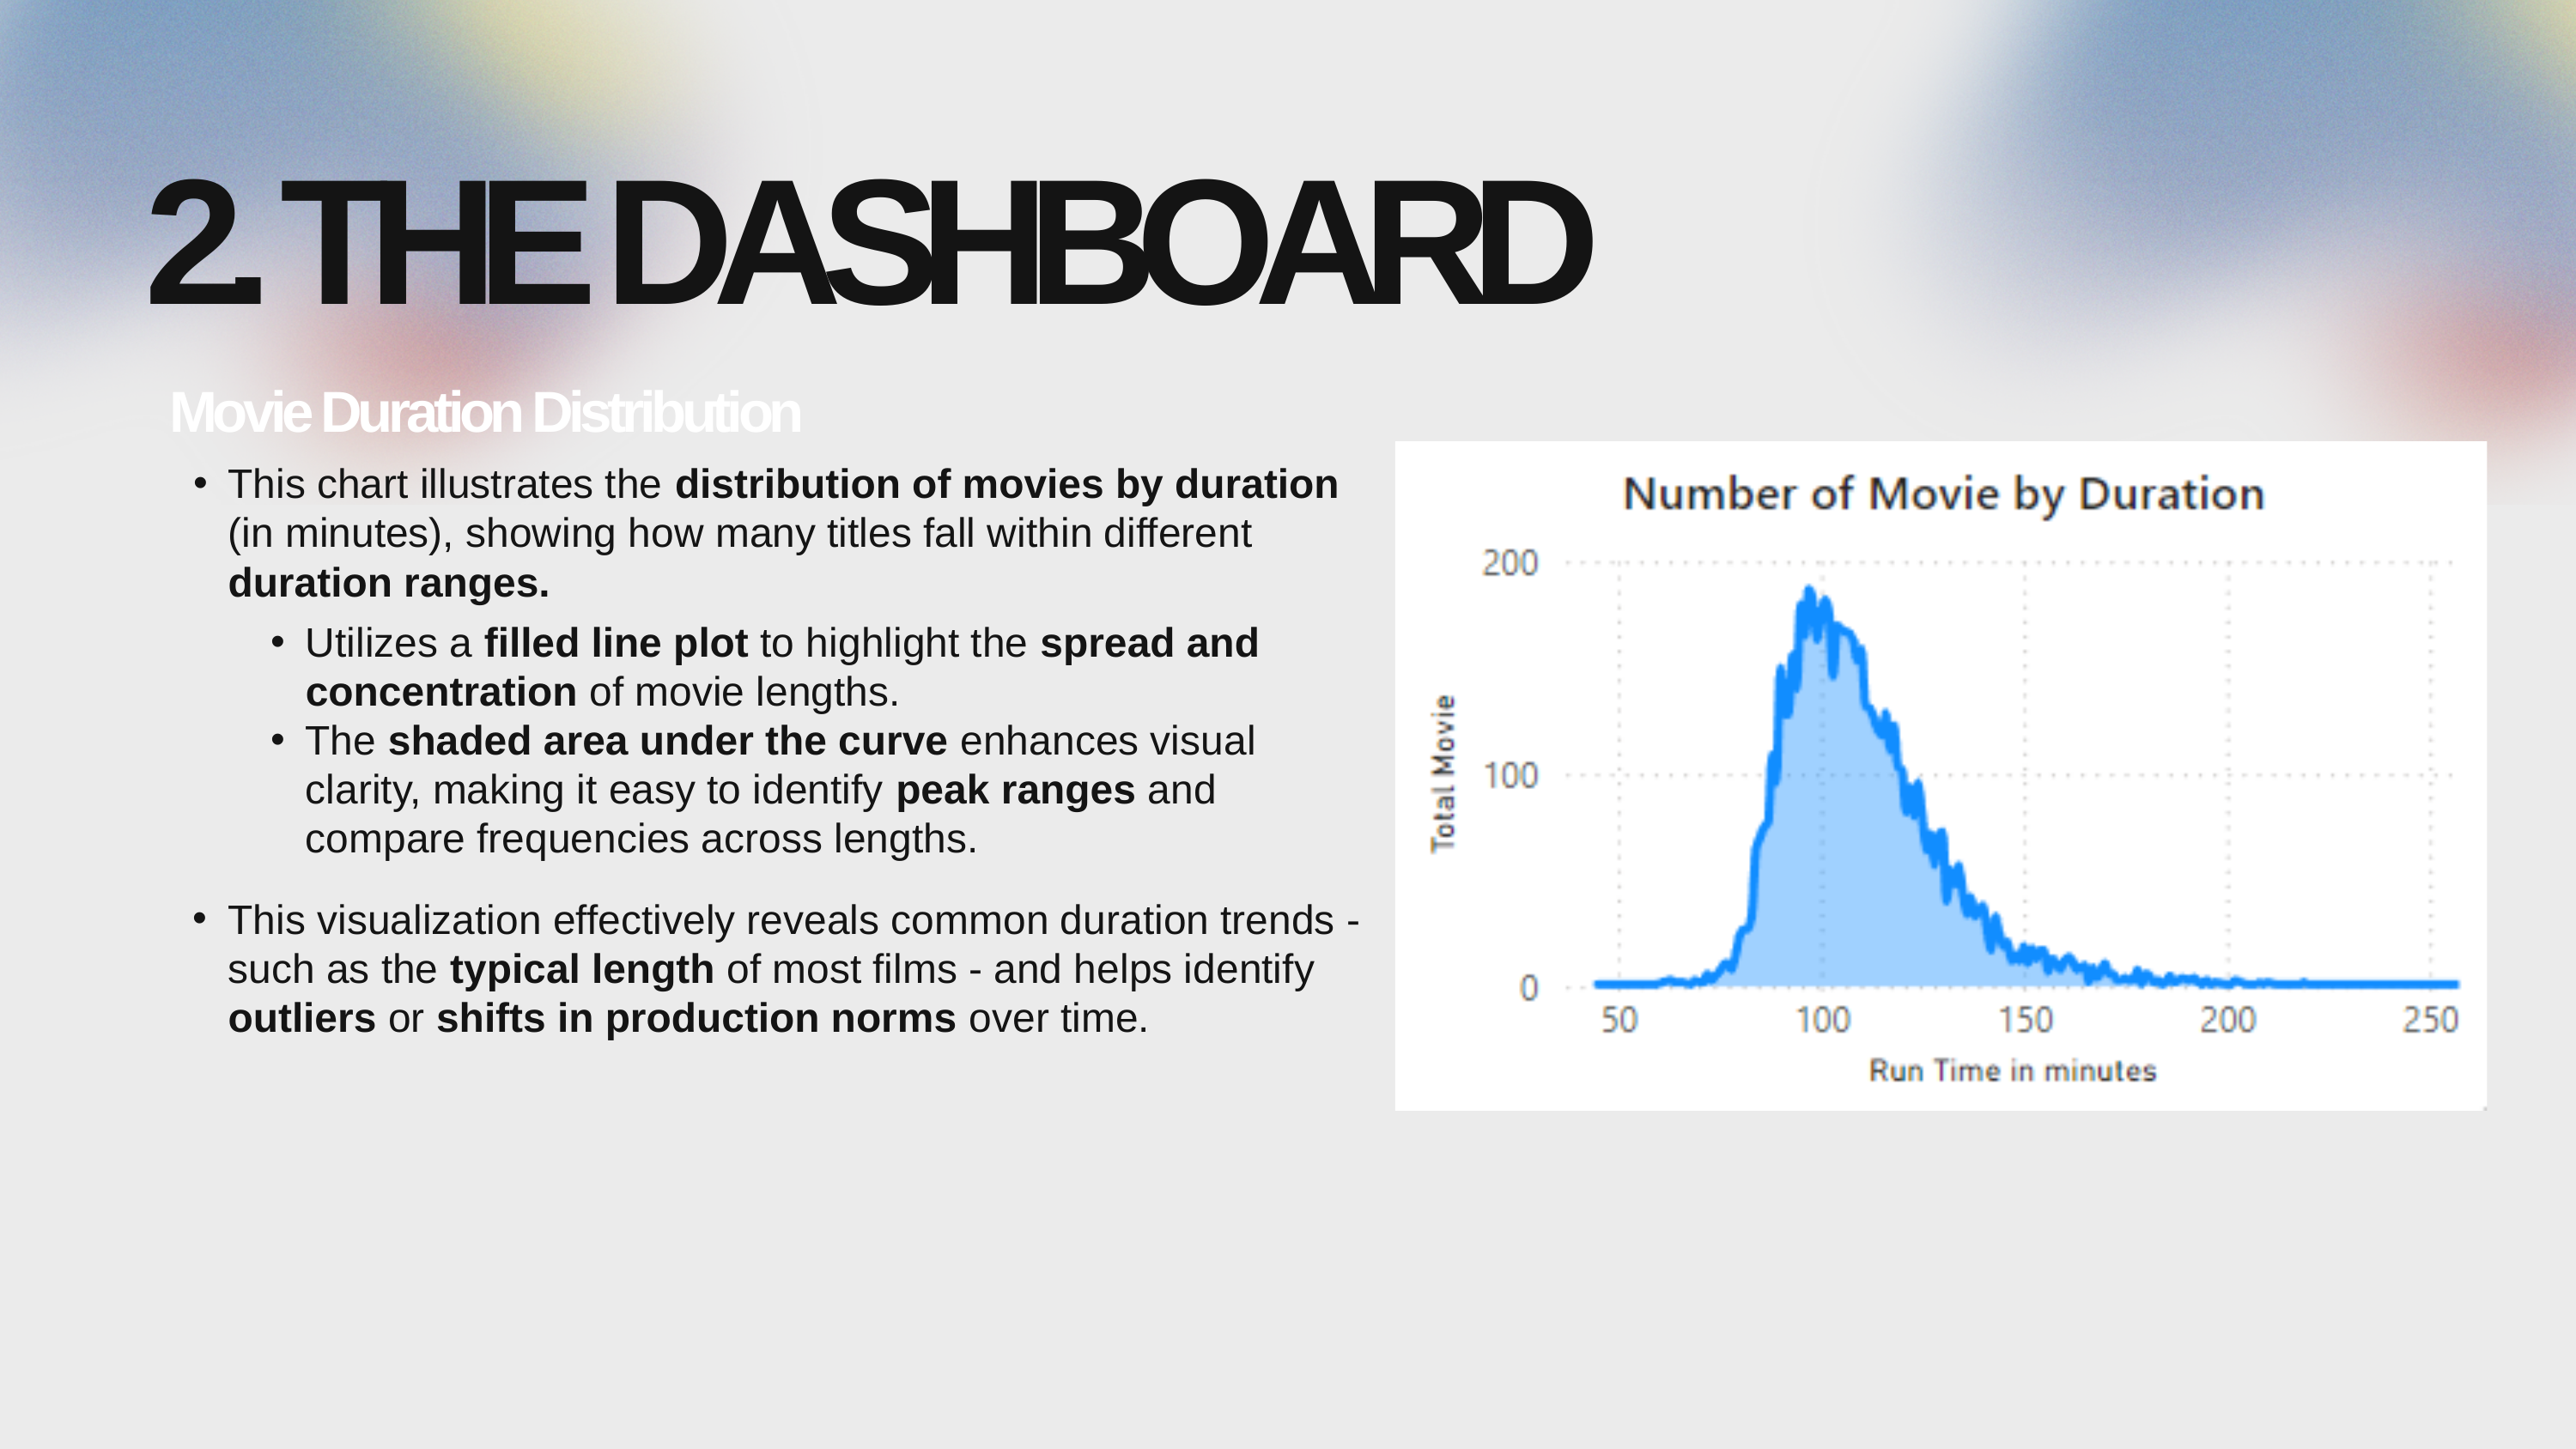

2. THE DASHBOARD
Movie Duration Distribution

This chart illustrates the distribution of movies by duration (in minutes), showing how many titles fall within different duration ranges.
Utilizes a filled line plot to highlight the spread and concentration of movie lengths.
The shaded area under the curve enhances visual clarity, making it easy to identify peak ranges and compare frequencies across lengths.
This visualization effectively reveals common duration trends - such as the typical length of most films - and helps identify outliers or shifts in production norms over time.